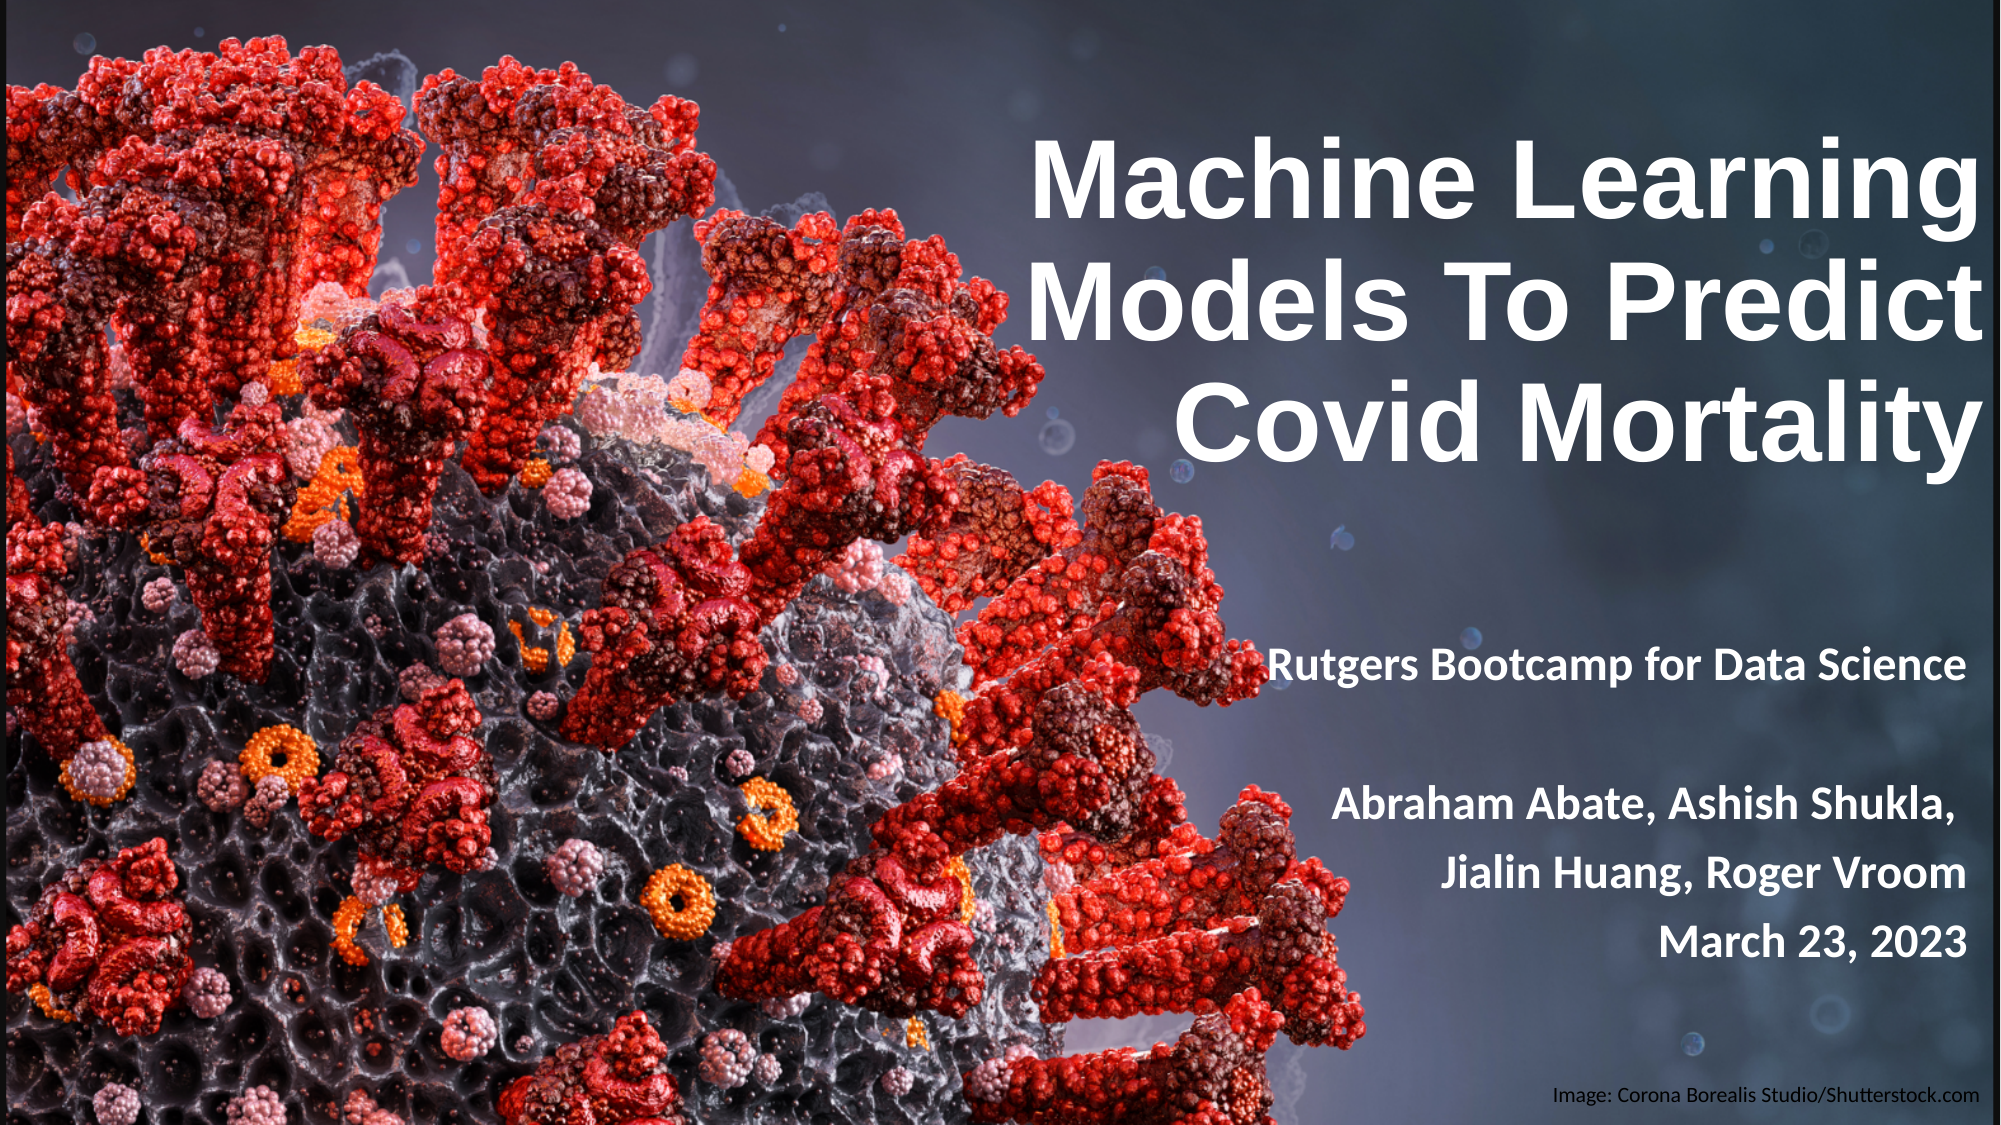

# Machine Learning Models To Predict Covid Mortality
Rutgers Bootcamp for Data Science

Abraham Abate, Ashish Shukla,
Jialin Huang, Roger Vroom
March 23, 2023
Image: Corona Borealis Studio/Shutterstock.com